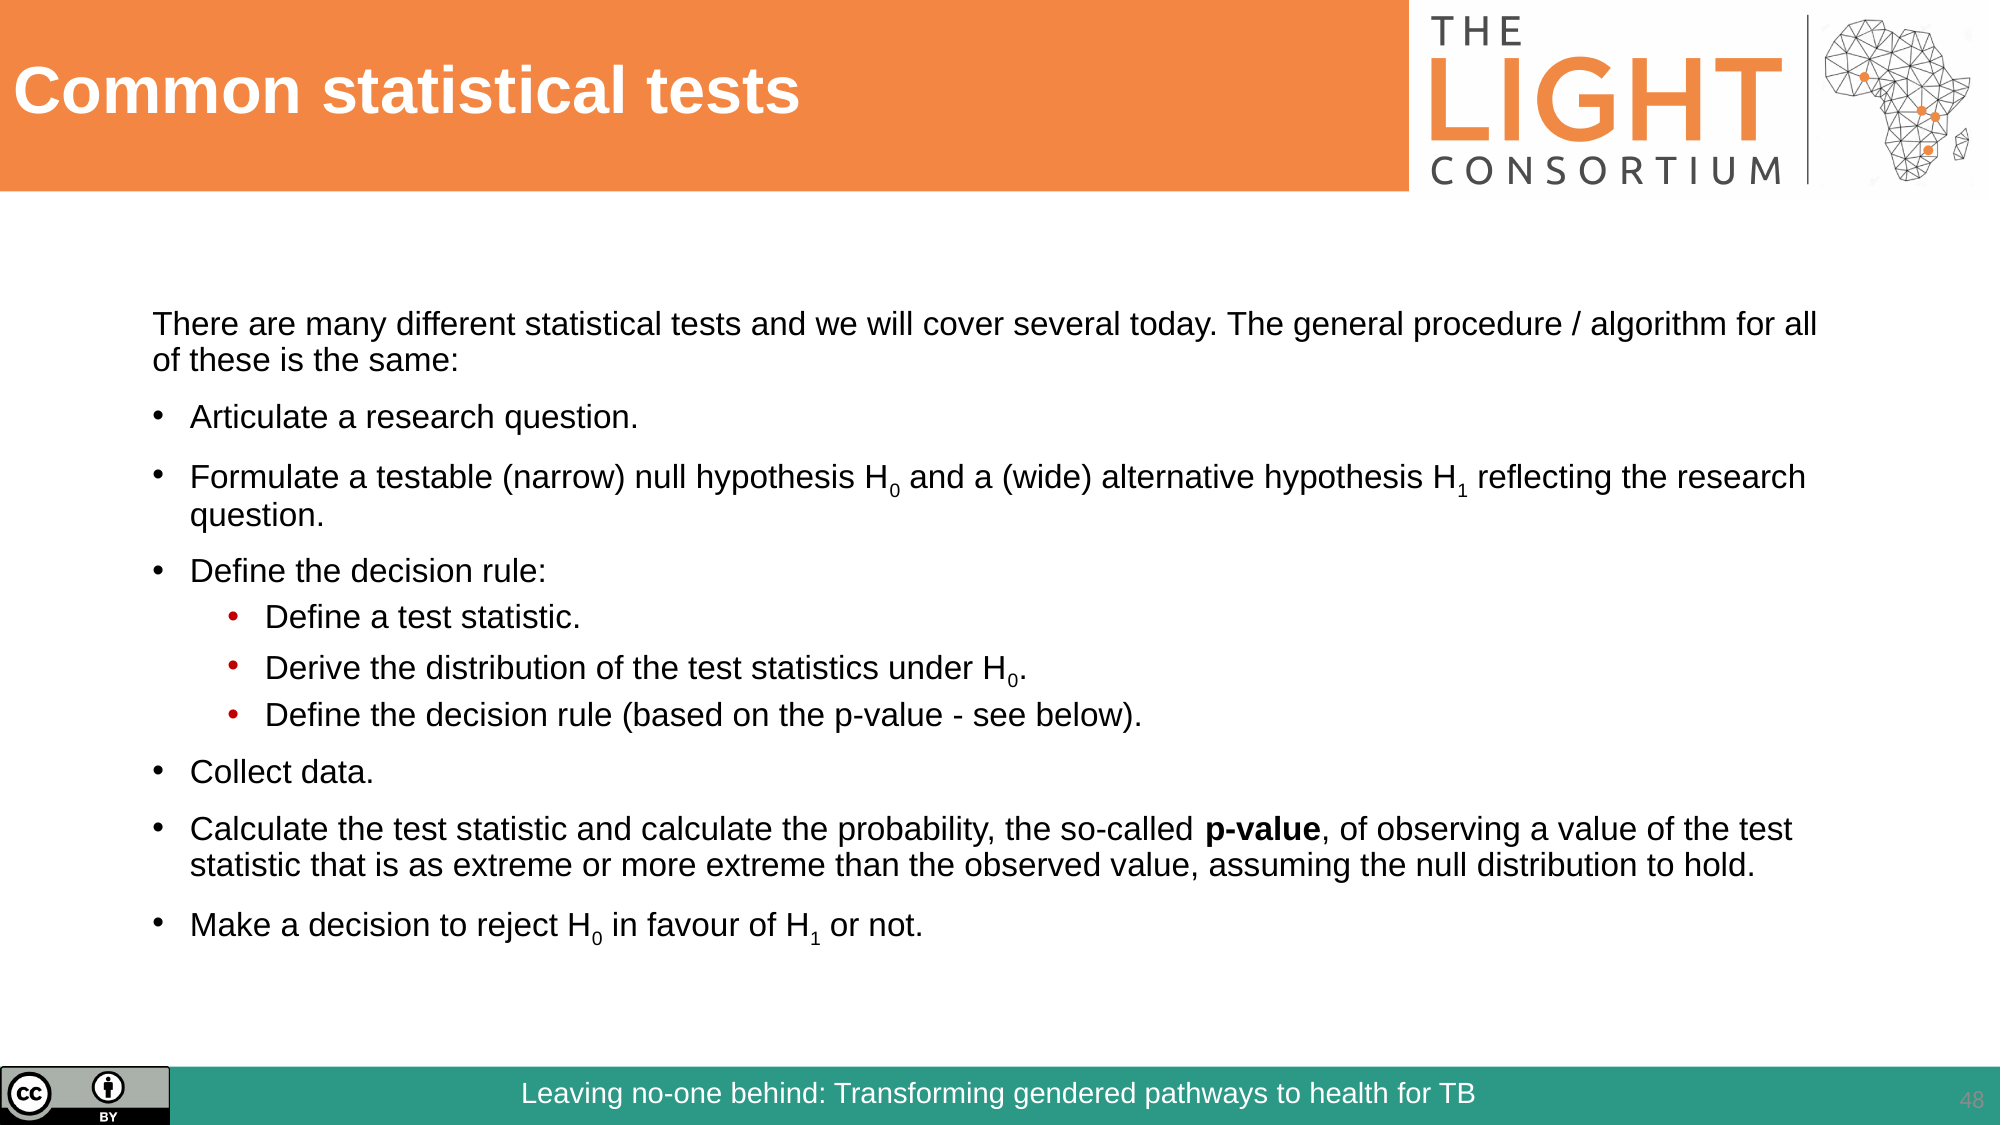

# Common statistical tests
There are many different statistical tests and we will cover several today. The general procedure / algorithm for all of these is the same:
Articulate a research question.
Formulate a testable (narrow) null hypothesis H0 and a (wide) alternative hypothesis H1 reflecting the research question.
Define the decision rule:
Define a test statistic.
Derive the distribution of the test statistics under H0.
Define the decision rule (based on the p-value - see below).
Collect data.
Calculate the test statistic and calculate the probability, the so-called p-value, of observing a value of the test statistic that is as extreme or more extreme than the observed value, assuming the null distribution to hold.
Make a decision to reject H0 in favour of H1 or not.
48